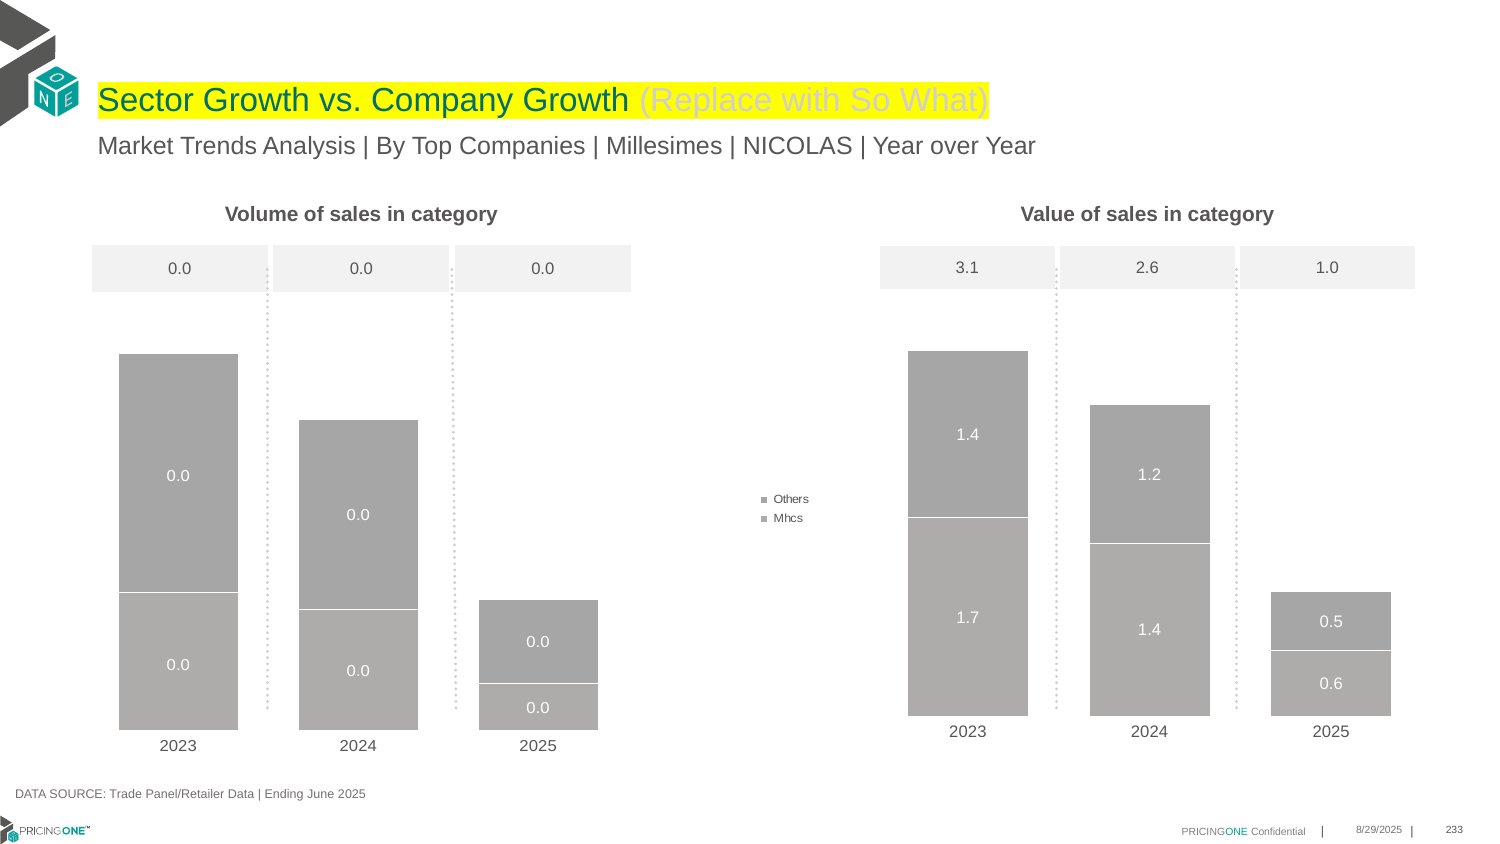

# Sector Growth vs. Company Growth (Replace with So What)
Market Trends Analysis | By Top Companies | Millesimes | NICOLAS | Year over Year
| Value of sales in category |  |  |
| --- | --- | --- |
| 3.1 | 2.6 | 1.0 |
| Volume of sales in category |  |  |
| --- | --- | --- |
| 0.0 | 0.0 | 0.0 |

### Chart

| Category | Mhcs | Others |
|---|---|---|
| 2023 | 1.658678 | 1.398484 |
| 2024 | 1.446025 | 1.159227 |
| 2025 | 0.550857 | 0.487598 |

### Chart

| Category | Mhcs | Others |
|---|---|---|
| 2023 | 0.006384 | 0.011017 |
| 2024 | 0.005598 | 0.008752 |
| 2025 | 0.00216 | 0.003888 |
DATA SOURCE: Trade Panel/Retailer Data | Ending June 2025

8/29/2025
233